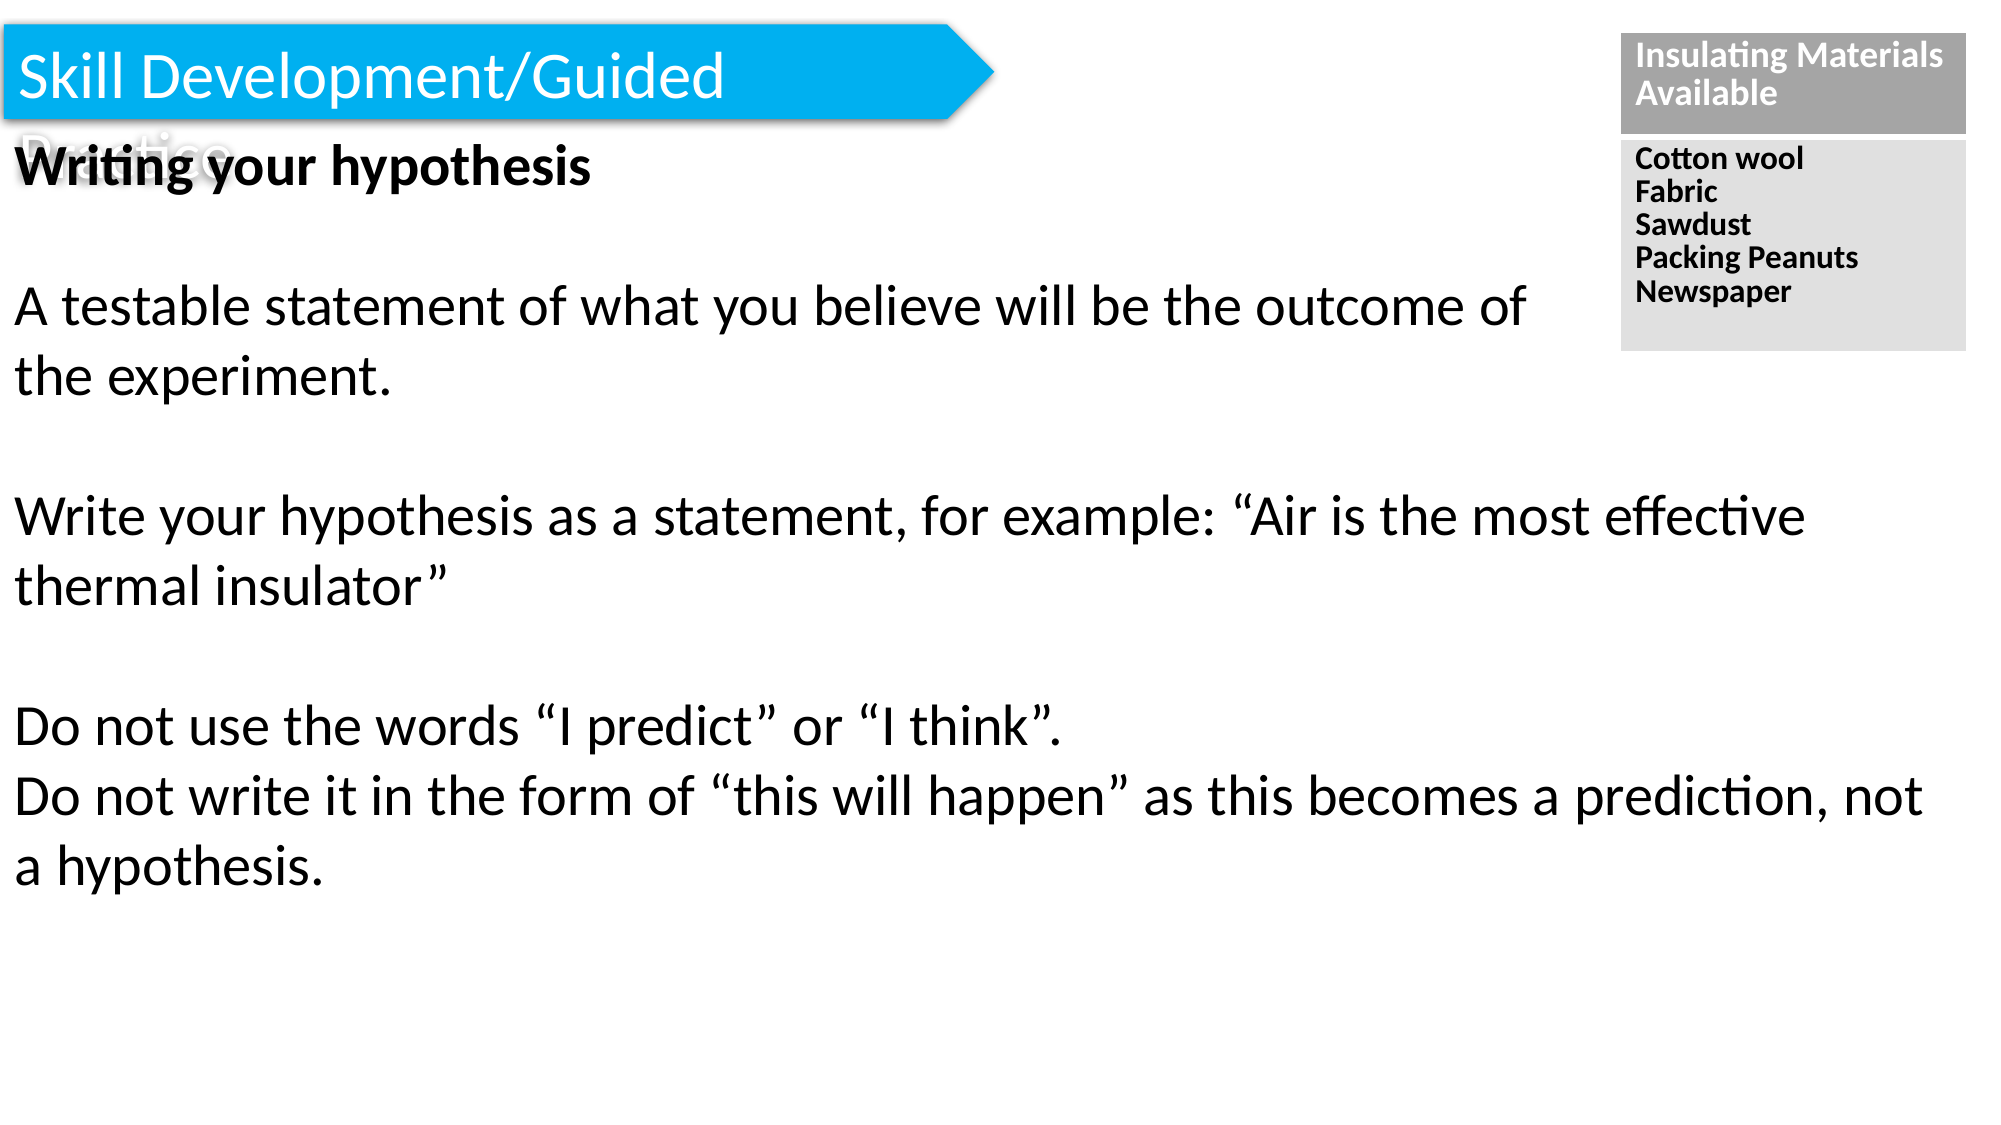

Skill Development/Guided Practice
| Insulating Materials Available |
| --- |
| Cotton wool Fabric Sawdust Packing Peanuts Newspaper |
Writing your hypothesis

A testable statement of what you believe will be the outcome of 		     the experiment.

Write your hypothesis as a statement, for example: “Air is the most effective thermal insulator”

Do not use the words “I predict” or “I think”.
Do not write it in the form of “this will happen” as this becomes a prediction, not a hypothesis.